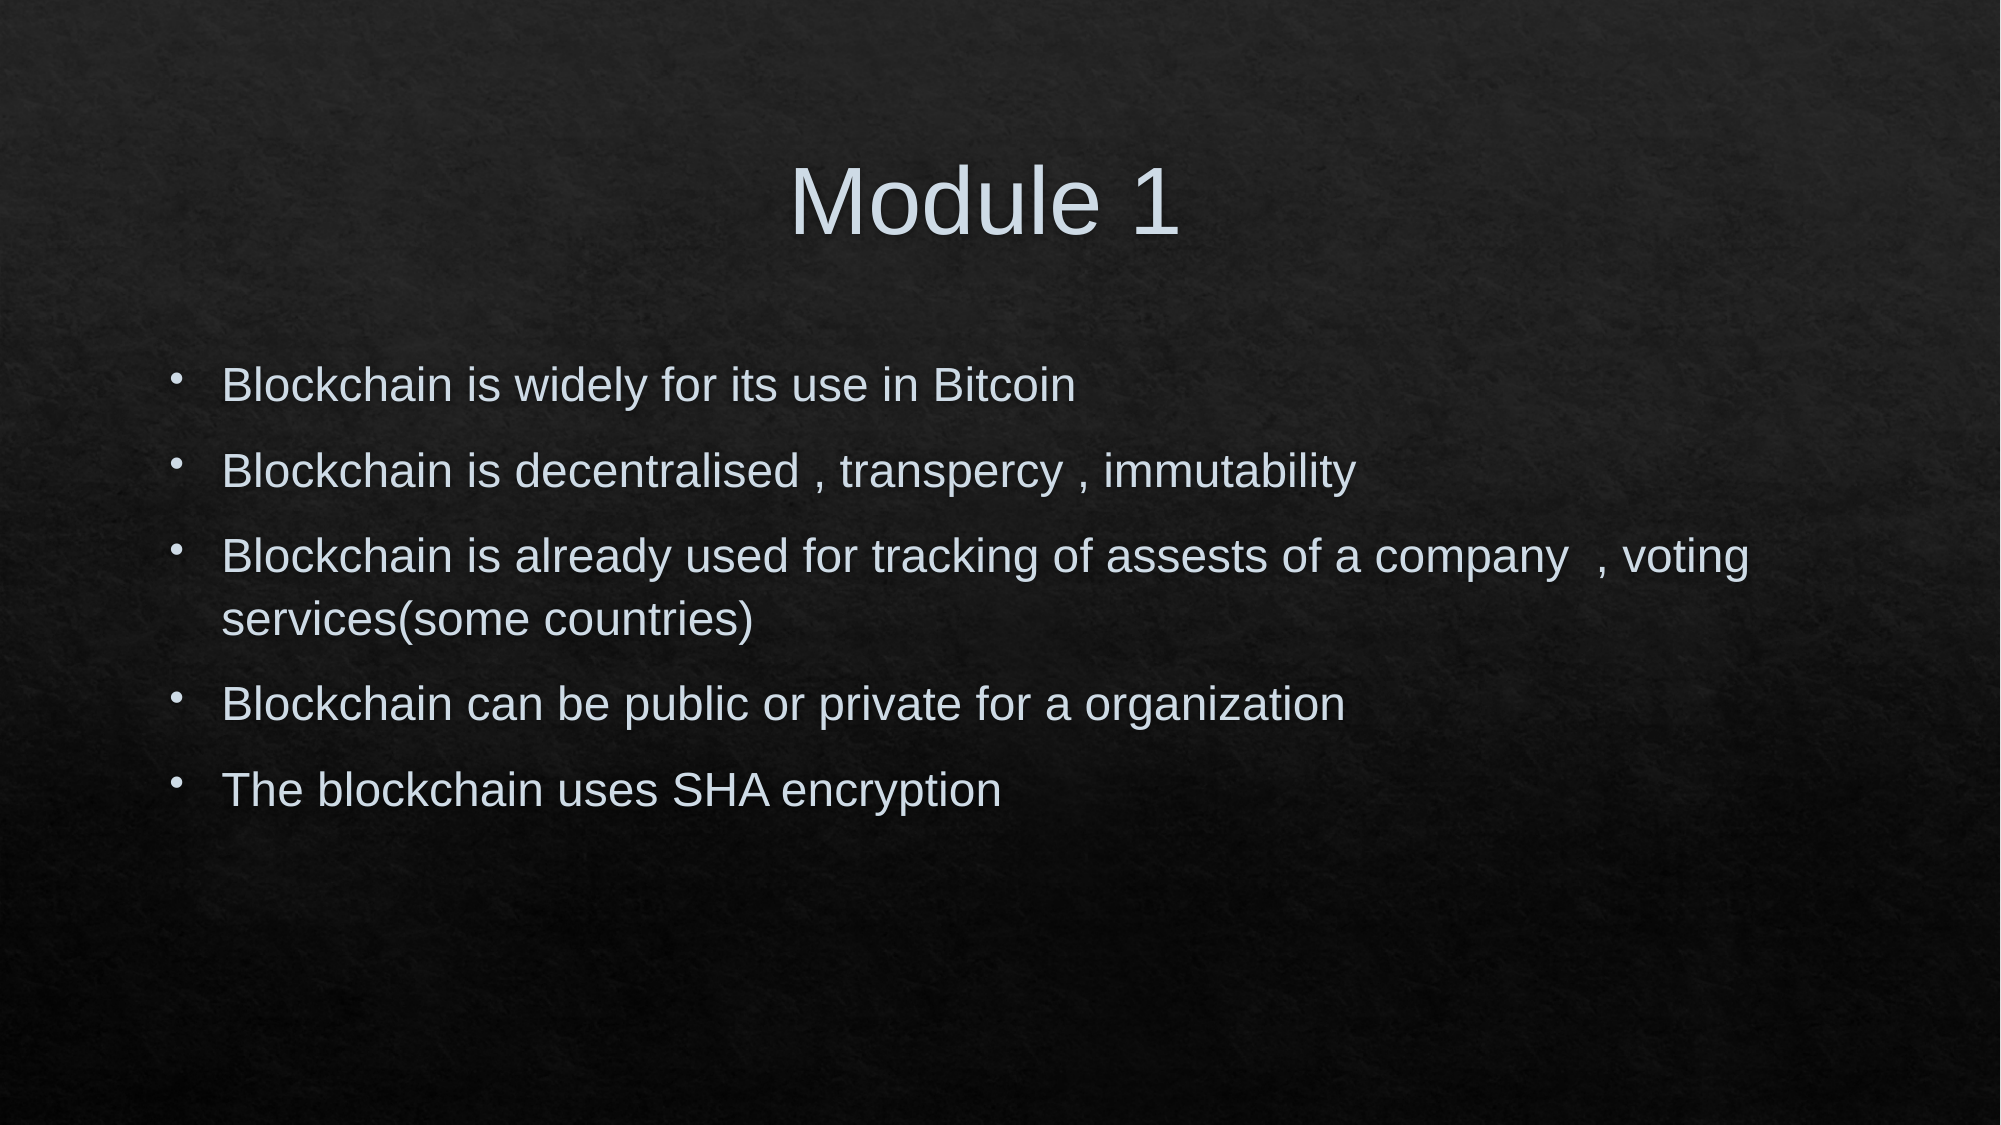

# Module 1
Blockchain is widely for its use in Bitcoin
Blockchain is decentralised , transpercy , immutability
Blockchain is already used for tracking of assests of a company  , voting services(some countries)
Blockchain can be public or private for a organization
The blockchain uses SHA encryption